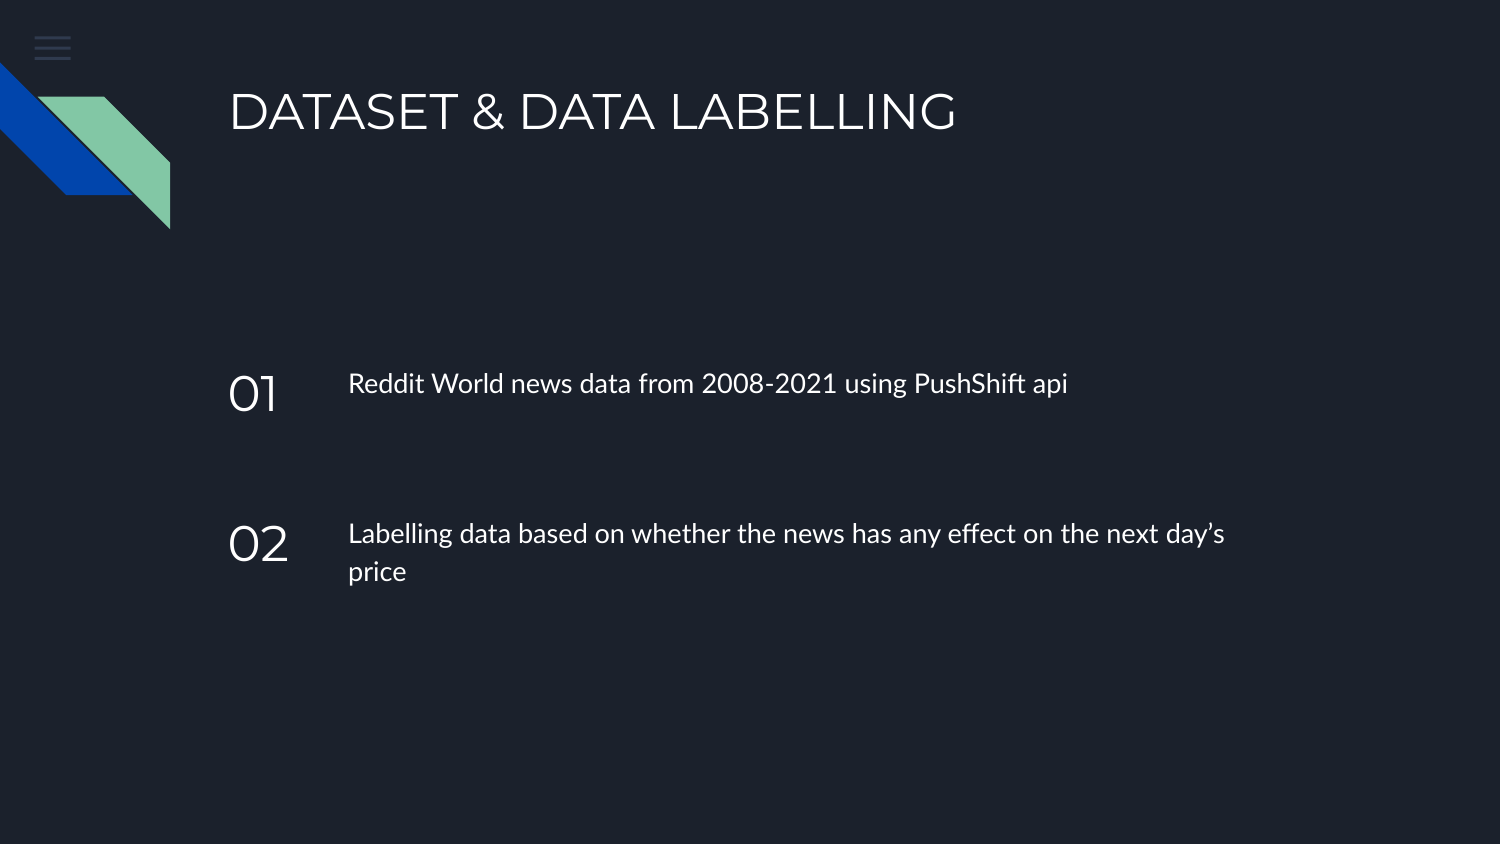

# DATASET & DATA LABELLING
01

Reddit World news data from 2008-2021 using PushShift api
02

Labelling data based on whether the news has any effect on the next day’s price